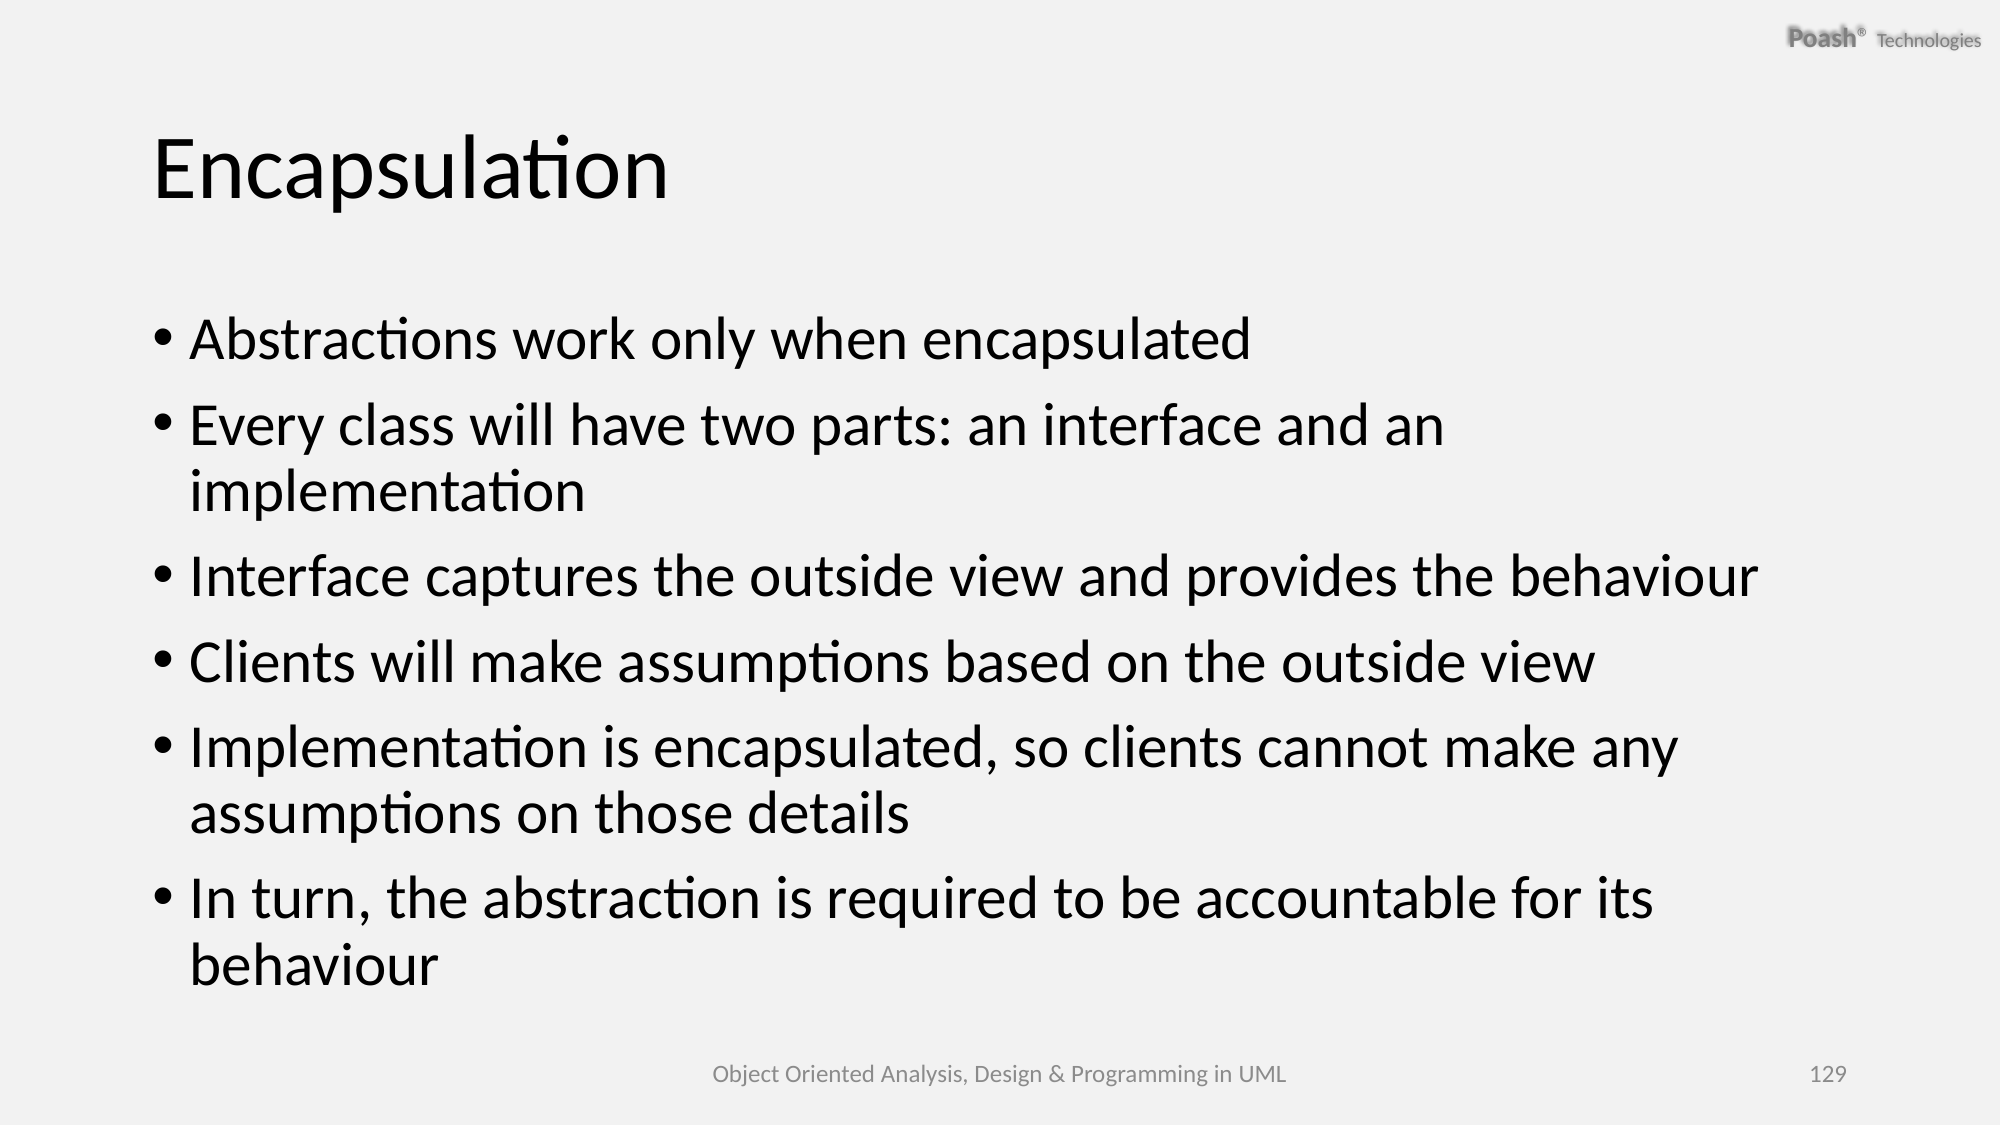

# Encapsulation
Abstractions work only when encapsulated
Every class will have two parts: an interface and an implementation
Interface captures the outside view and provides the behaviour
Clients will make assumptions based on the outside view
Implementation is encapsulated, so clients cannot make any assumptions on those details
In turn, the abstraction is required to be accountable for its behaviour

Object Oriented Analysis, Design & Programming in UML
129